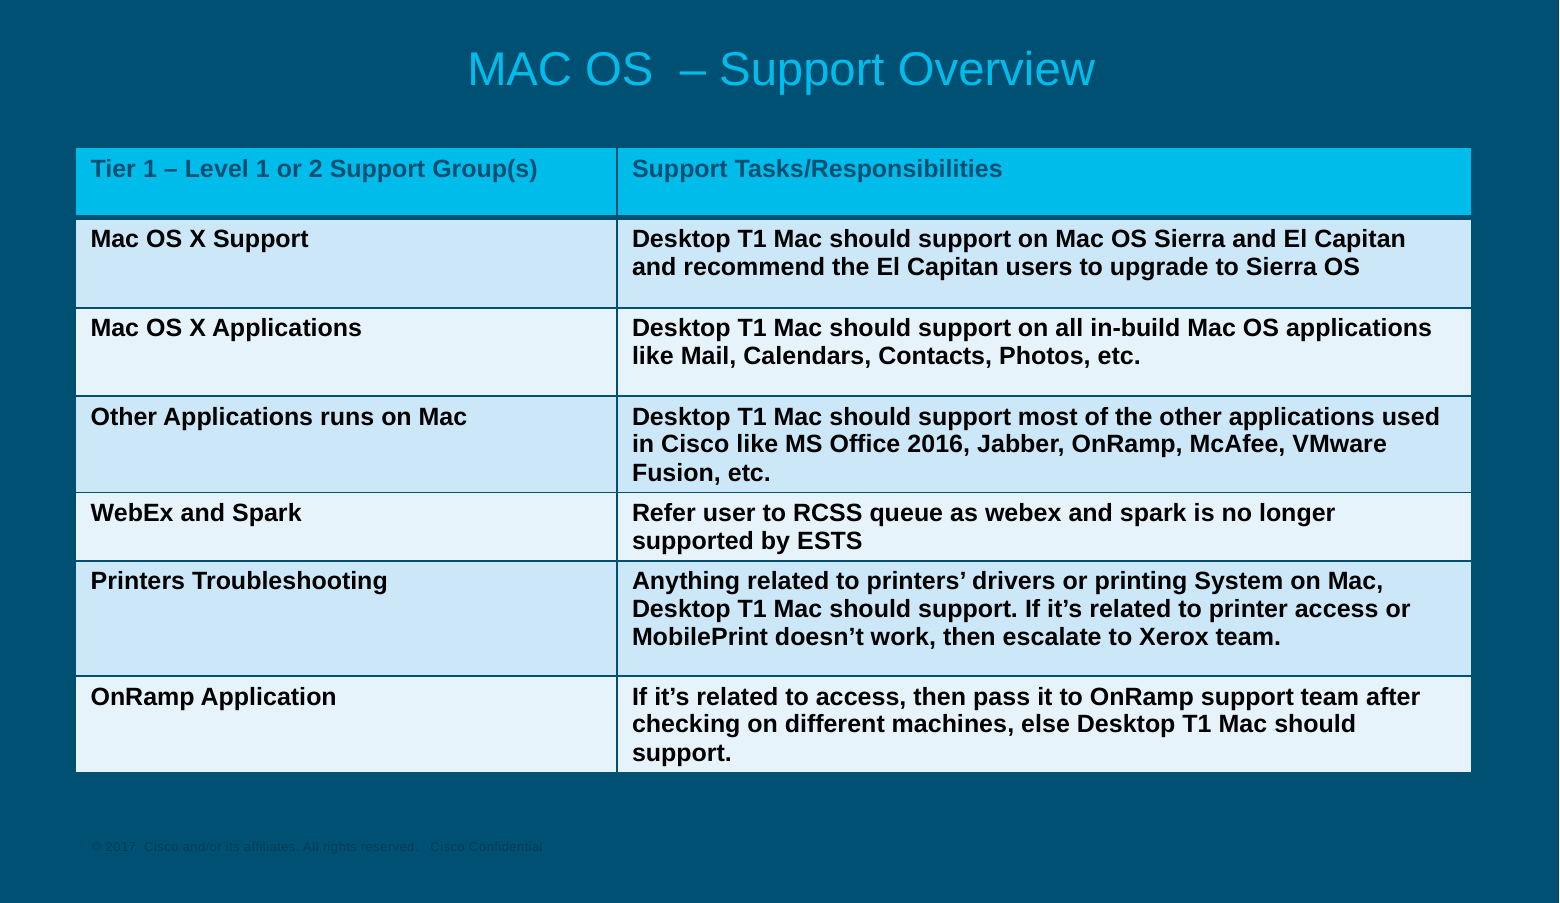

# MAC OS  – Support Overview
| Tier 1 – Level 1 or 2 Support Group(s) | Support Tasks/Responsibilities |
| --- | --- |
| Mac OS X Support | Desktop T1 Mac should support on Mac OS Sierra and El Capitan and recommend the El Capitan users to upgrade to Sierra OS |
| Mac OS X Applications | Desktop T1 Mac should support on all in-build Mac OS applications like Mail, Calendars, Contacts, Photos, etc. |
| Other Applications runs on Mac | Desktop T1 Mac should support most of the other applications used in Cisco like MS Office 2016, Jabber, OnRamp, McAfee, VMware Fusion, etc. |
| WebEx and Spark | Refer user to RCSS queue as webex and spark is no longer supported by ESTS |
| Printers Troubleshooting | Anything related to printers’ drivers or printing System on Mac, Desktop T1 Mac should support. If it’s related to printer access or MobilePrint doesn’t work, then escalate to Xerox team. |
| OnRamp Application | If it’s related to access, then pass it to OnRamp support team after checking on different machines, else Desktop T1 Mac should support. |